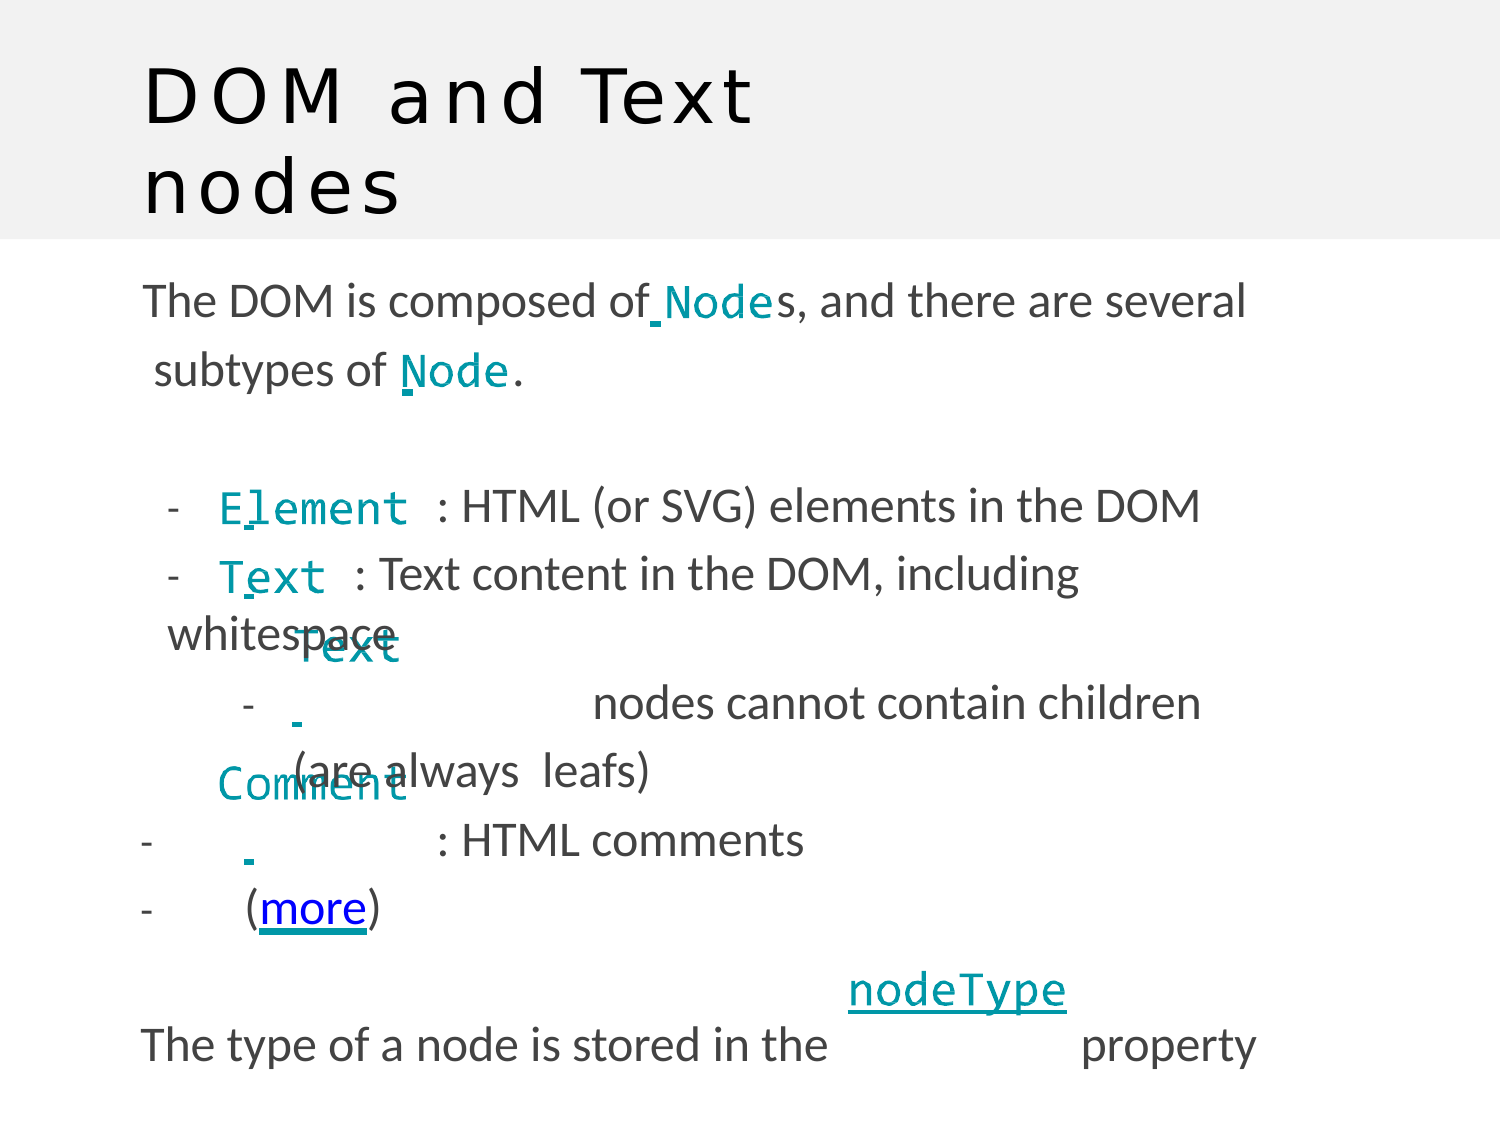

# DOM and Text nodes
The DOM is composed of 	s, and there are several  subtypes of	 	.

-	 	: HTML (or SVG) elements in the DOM
-	 	: Text content in the DOM, including whitespace
-	 		nodes cannot contain children (are always  leafs)
-	 	: HTML comments
-	(more)

The type of a node is stored in the	property